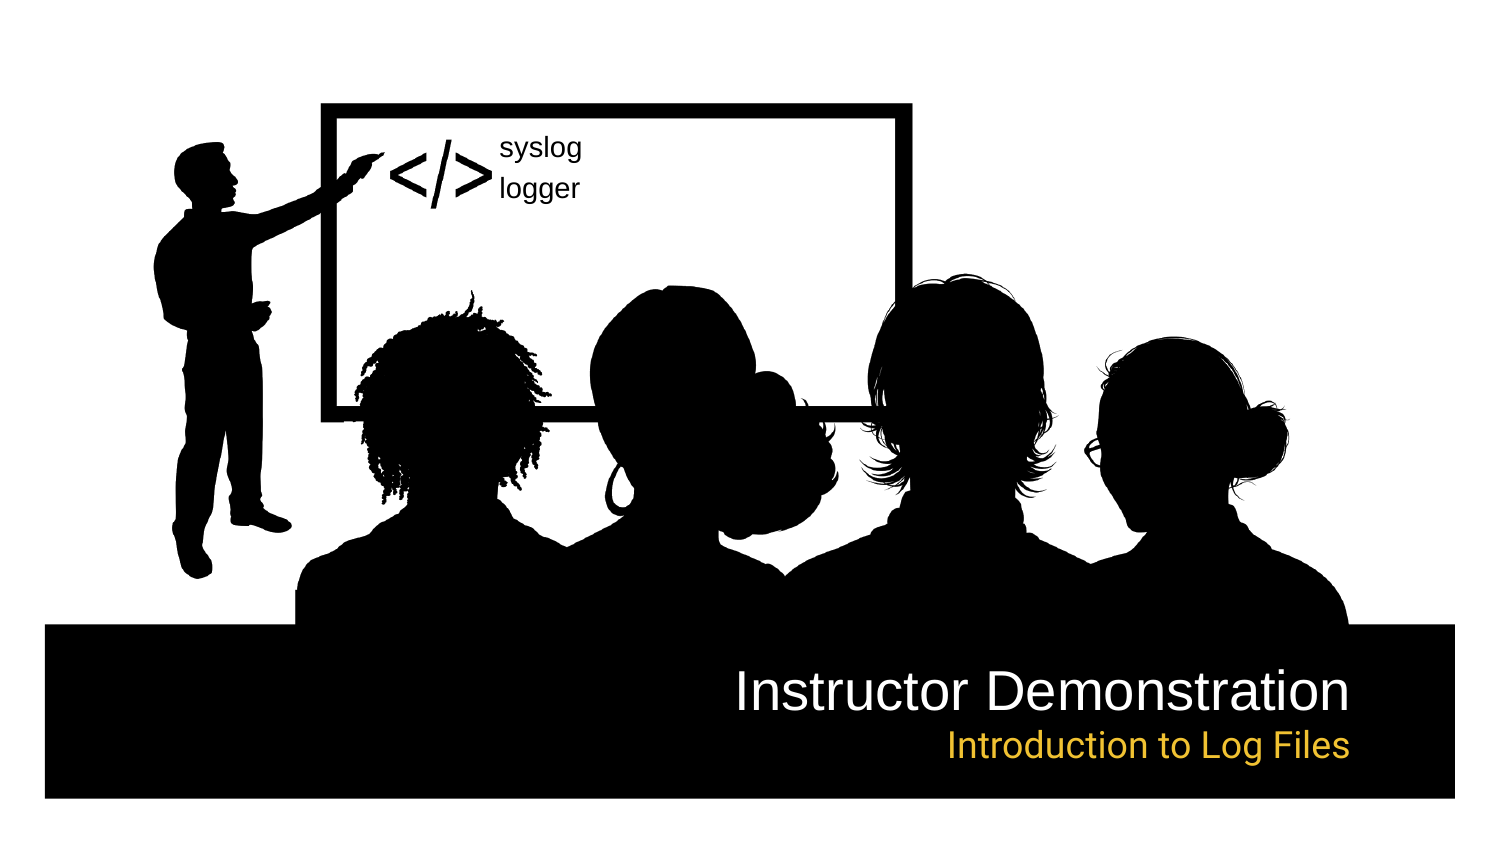

syslog
logger
# Introduction to Log Files